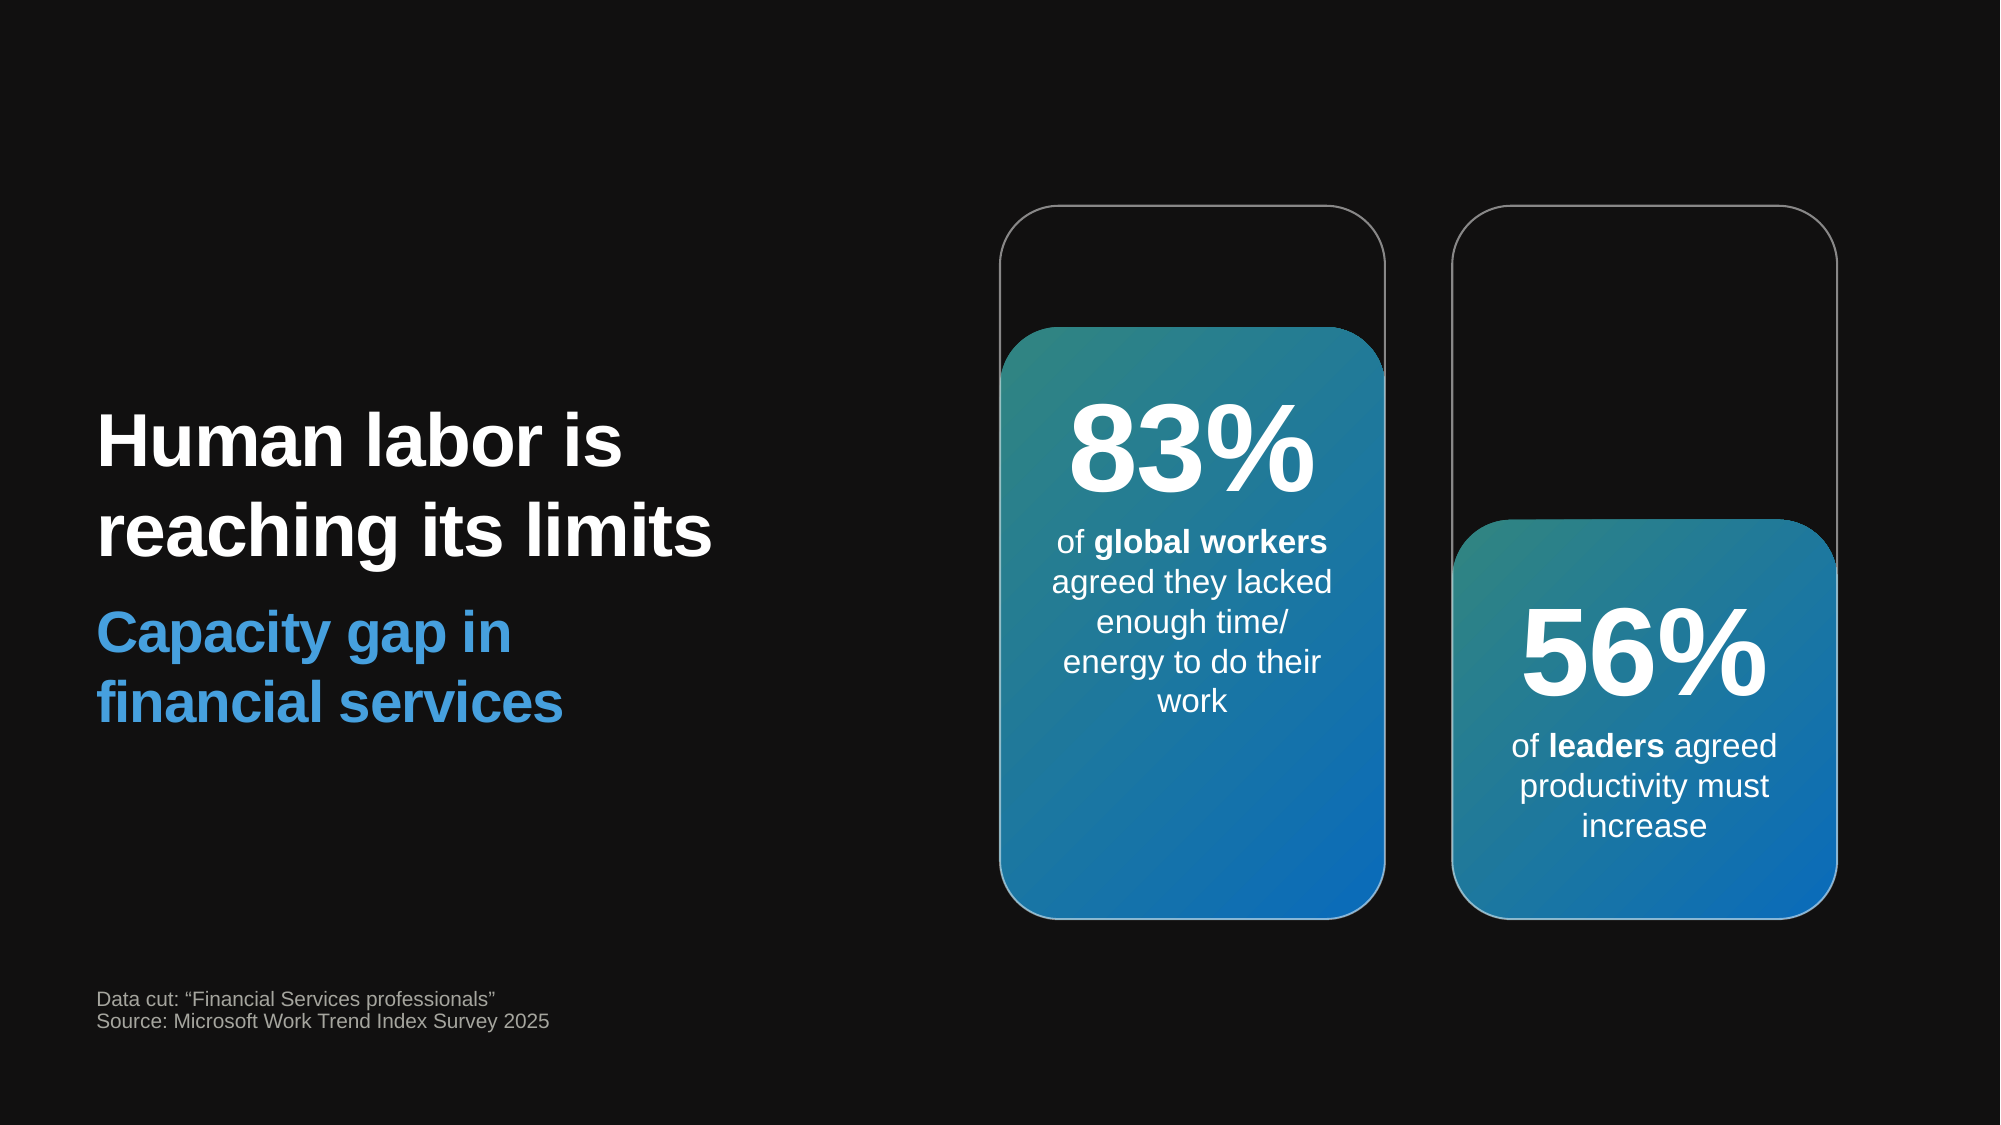

83%
# Human labor is reaching its limits
of global workers agreed they lacked enough time/
energy to do their work

56%
Capacity gap in financial services
of leaders agreed productivity must increase
Data cut: “Financial Services professionals”
Source: Microsoft Work Trend Index Survey 2025